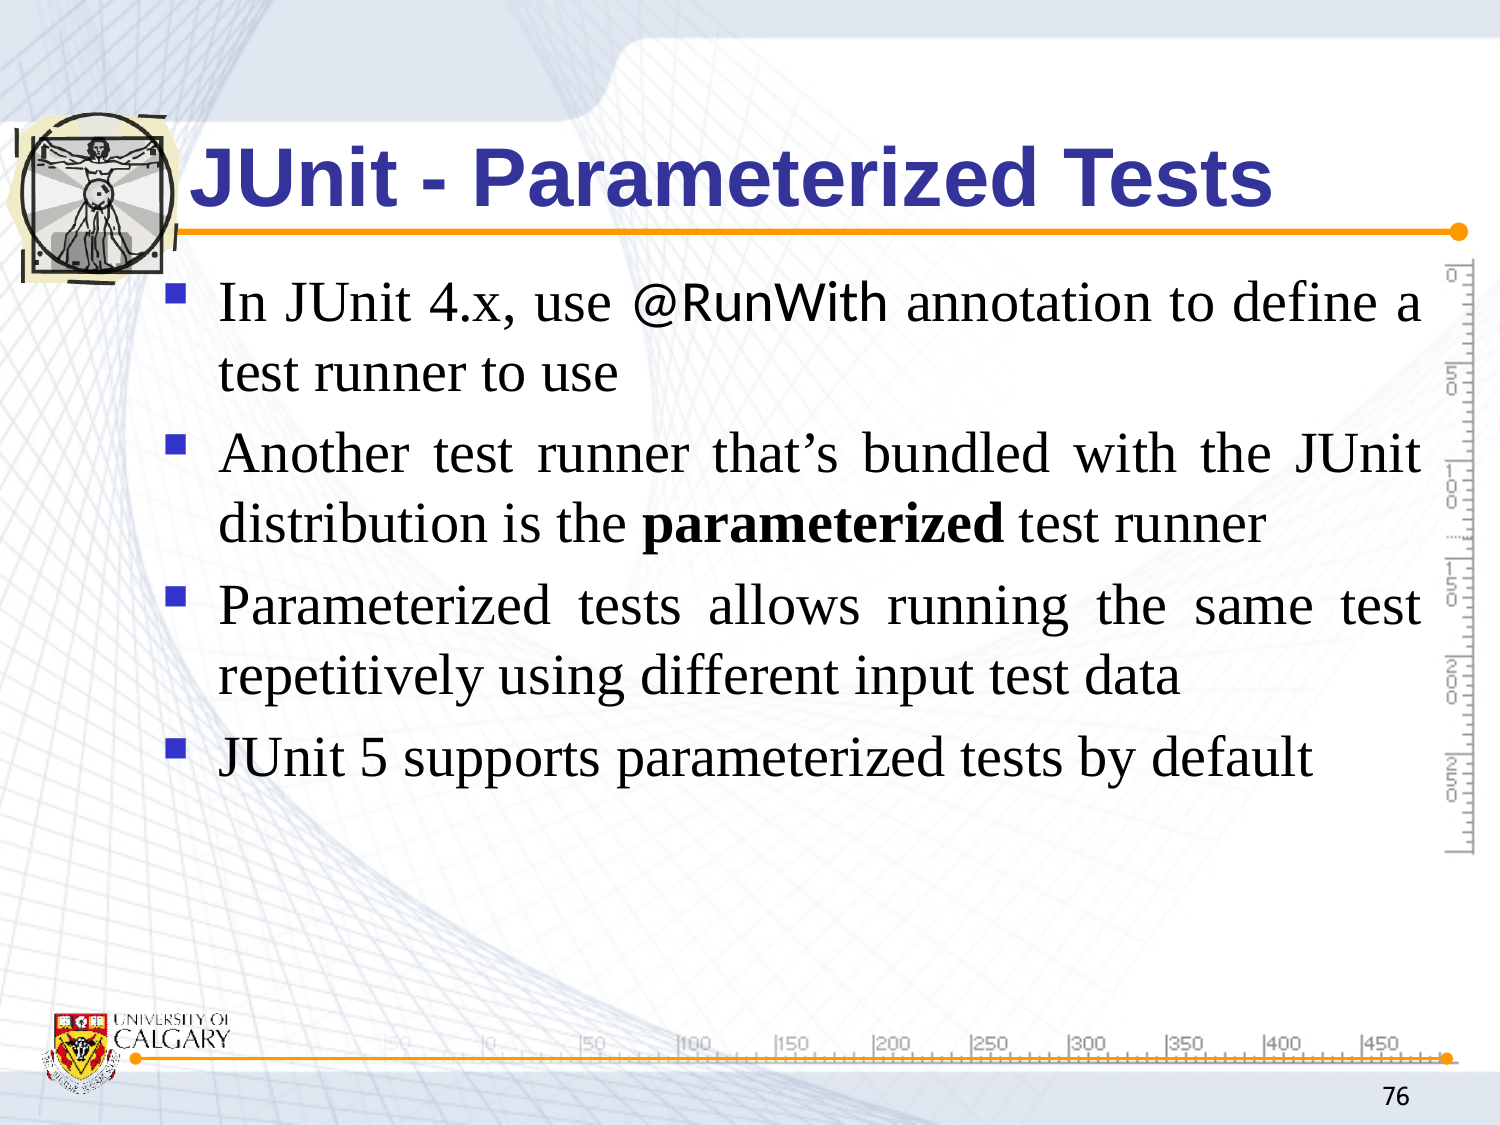

# JUnit - Parameterized Tests
In JUnit 4.x, use @RunWith annotation to define a test runner to use
Another test runner that’s bundled with the JUnit distribution is the parameterized test runner
Parameterized tests allows running the same test repetitively using different input test data
JUnit 5 supports parameterized tests by default

76